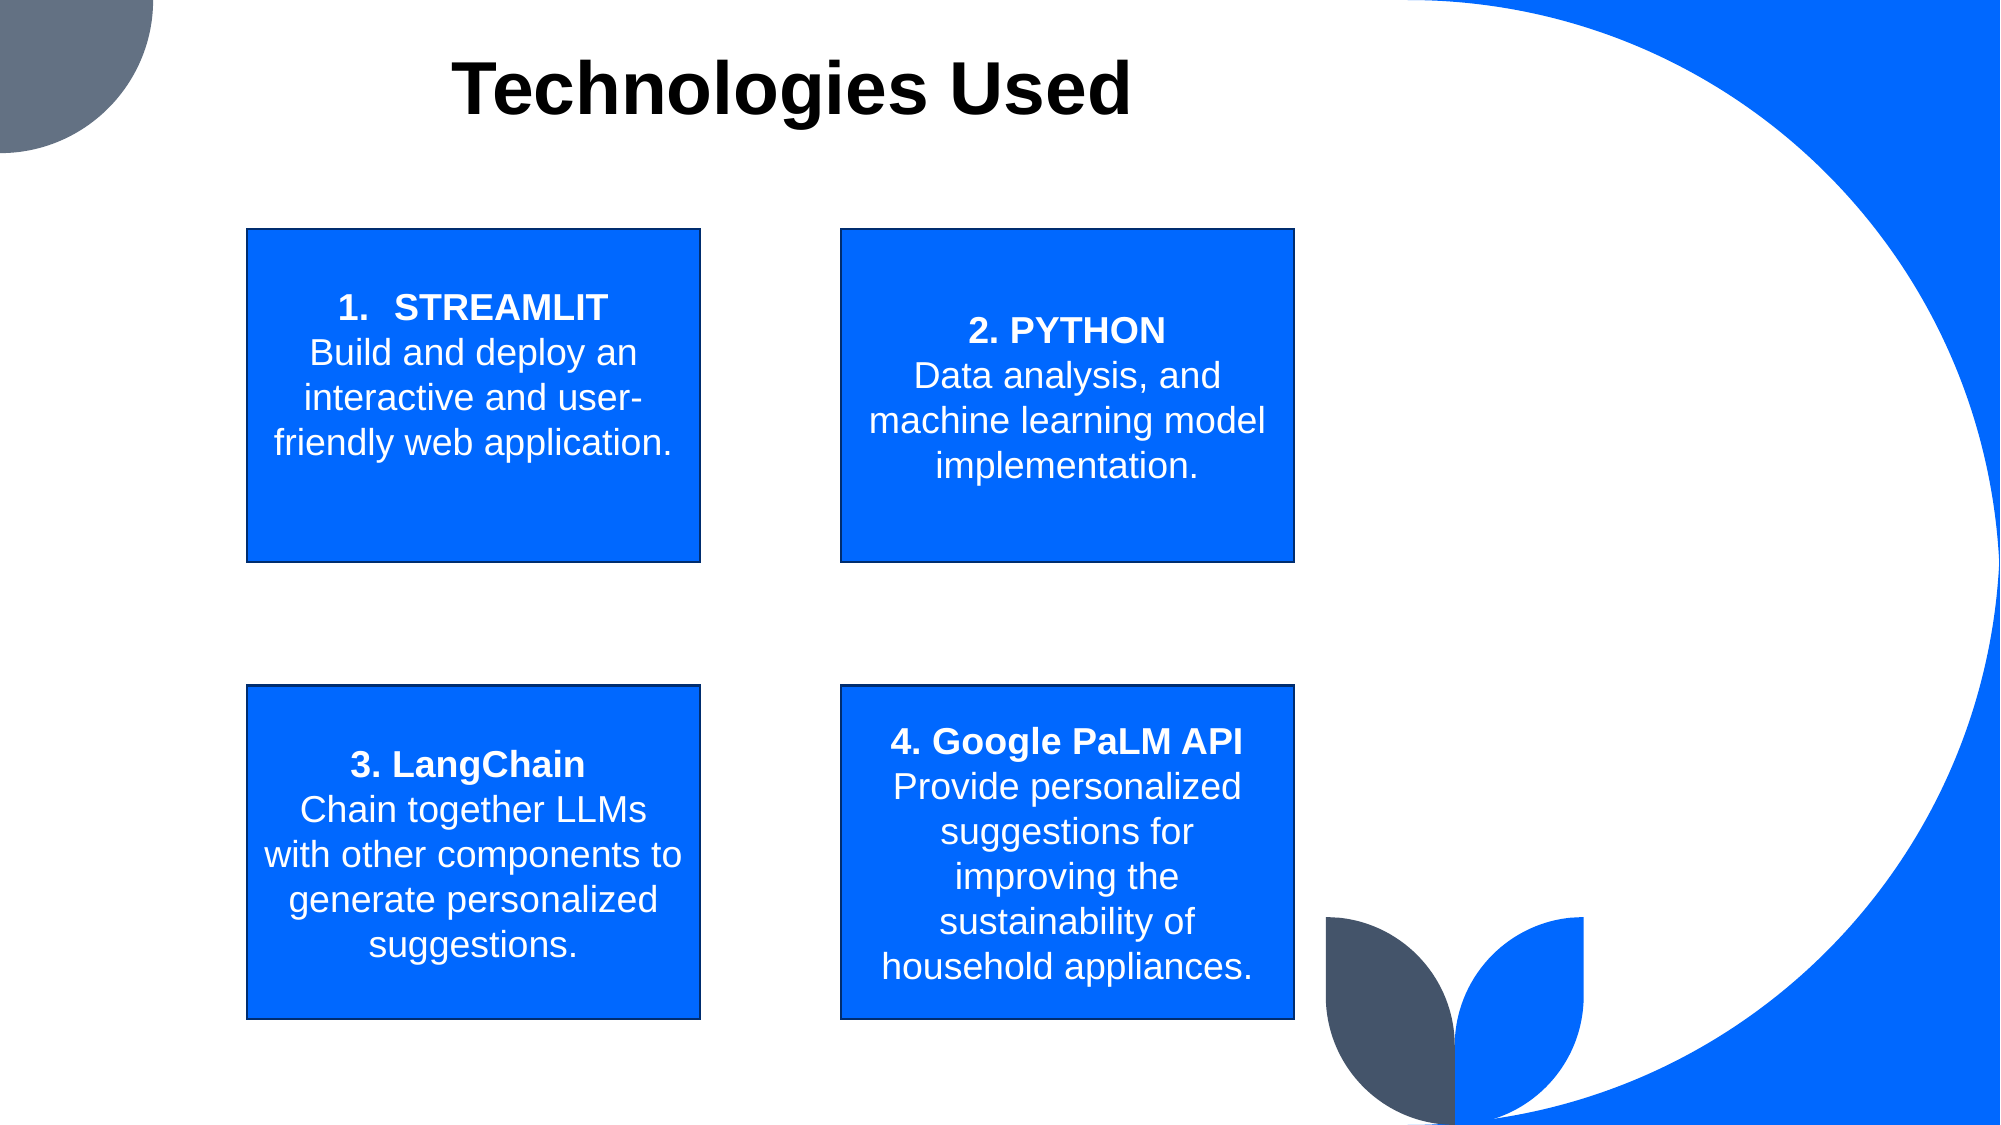

Technologies Used
STREAMLIT
Build and deploy an interactive and user-friendly web application.

2. PYTHON
Data analysis, and machine learning model implementation.

3. LangChain
Chain together LLMs with other components to generate personalized suggestions.
4. Google PaLM API
Provide personalized suggestions for improving the sustainability of household appliances.